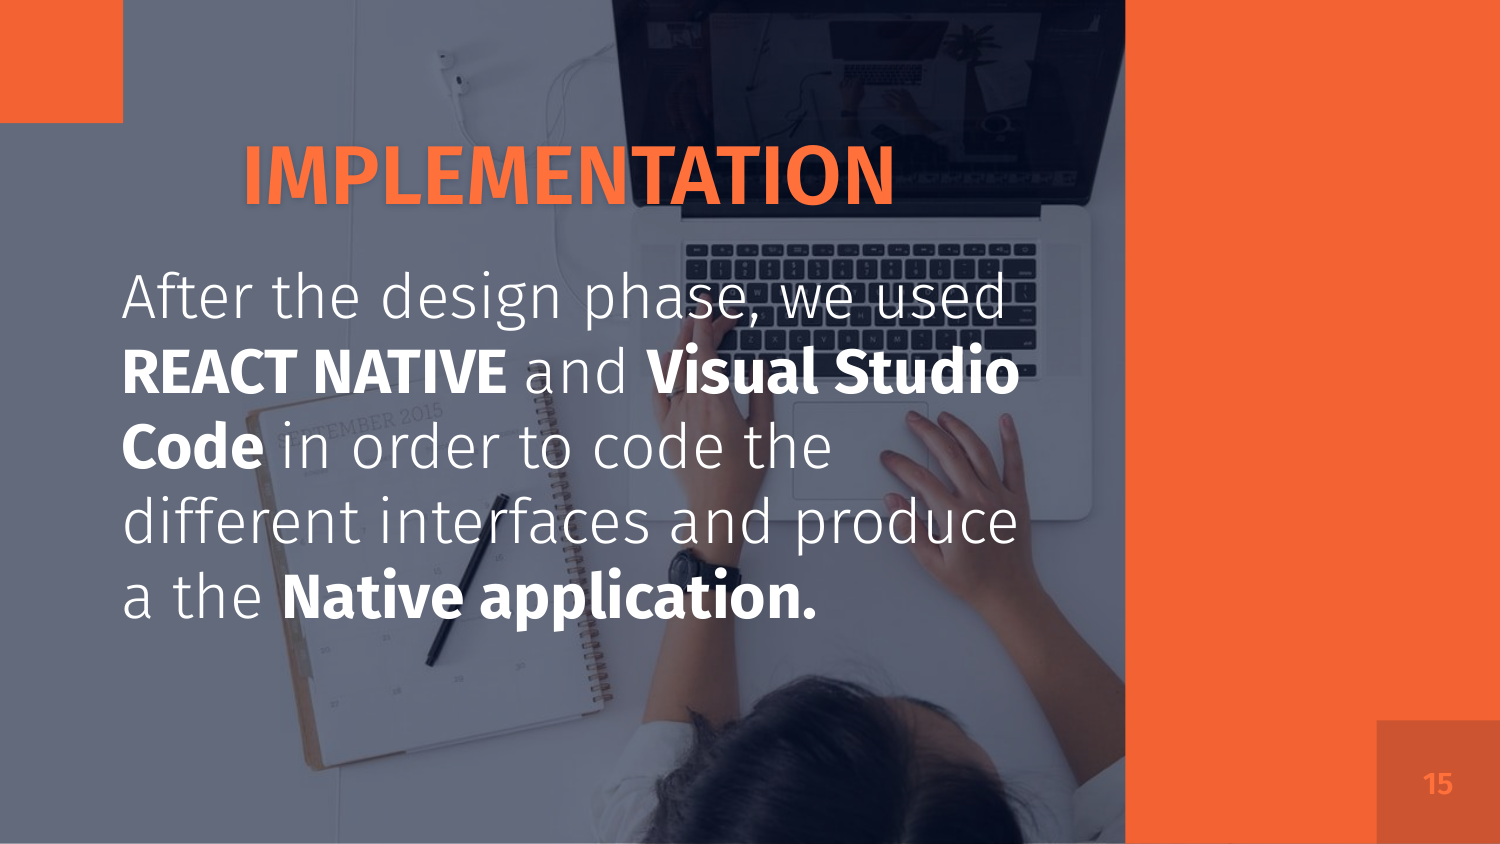

# IMPLEMENTATION
After the design phase, we used REACT NATIVE and Visual Studio Code in order to code the different interfaces and produce a the Native application.
15